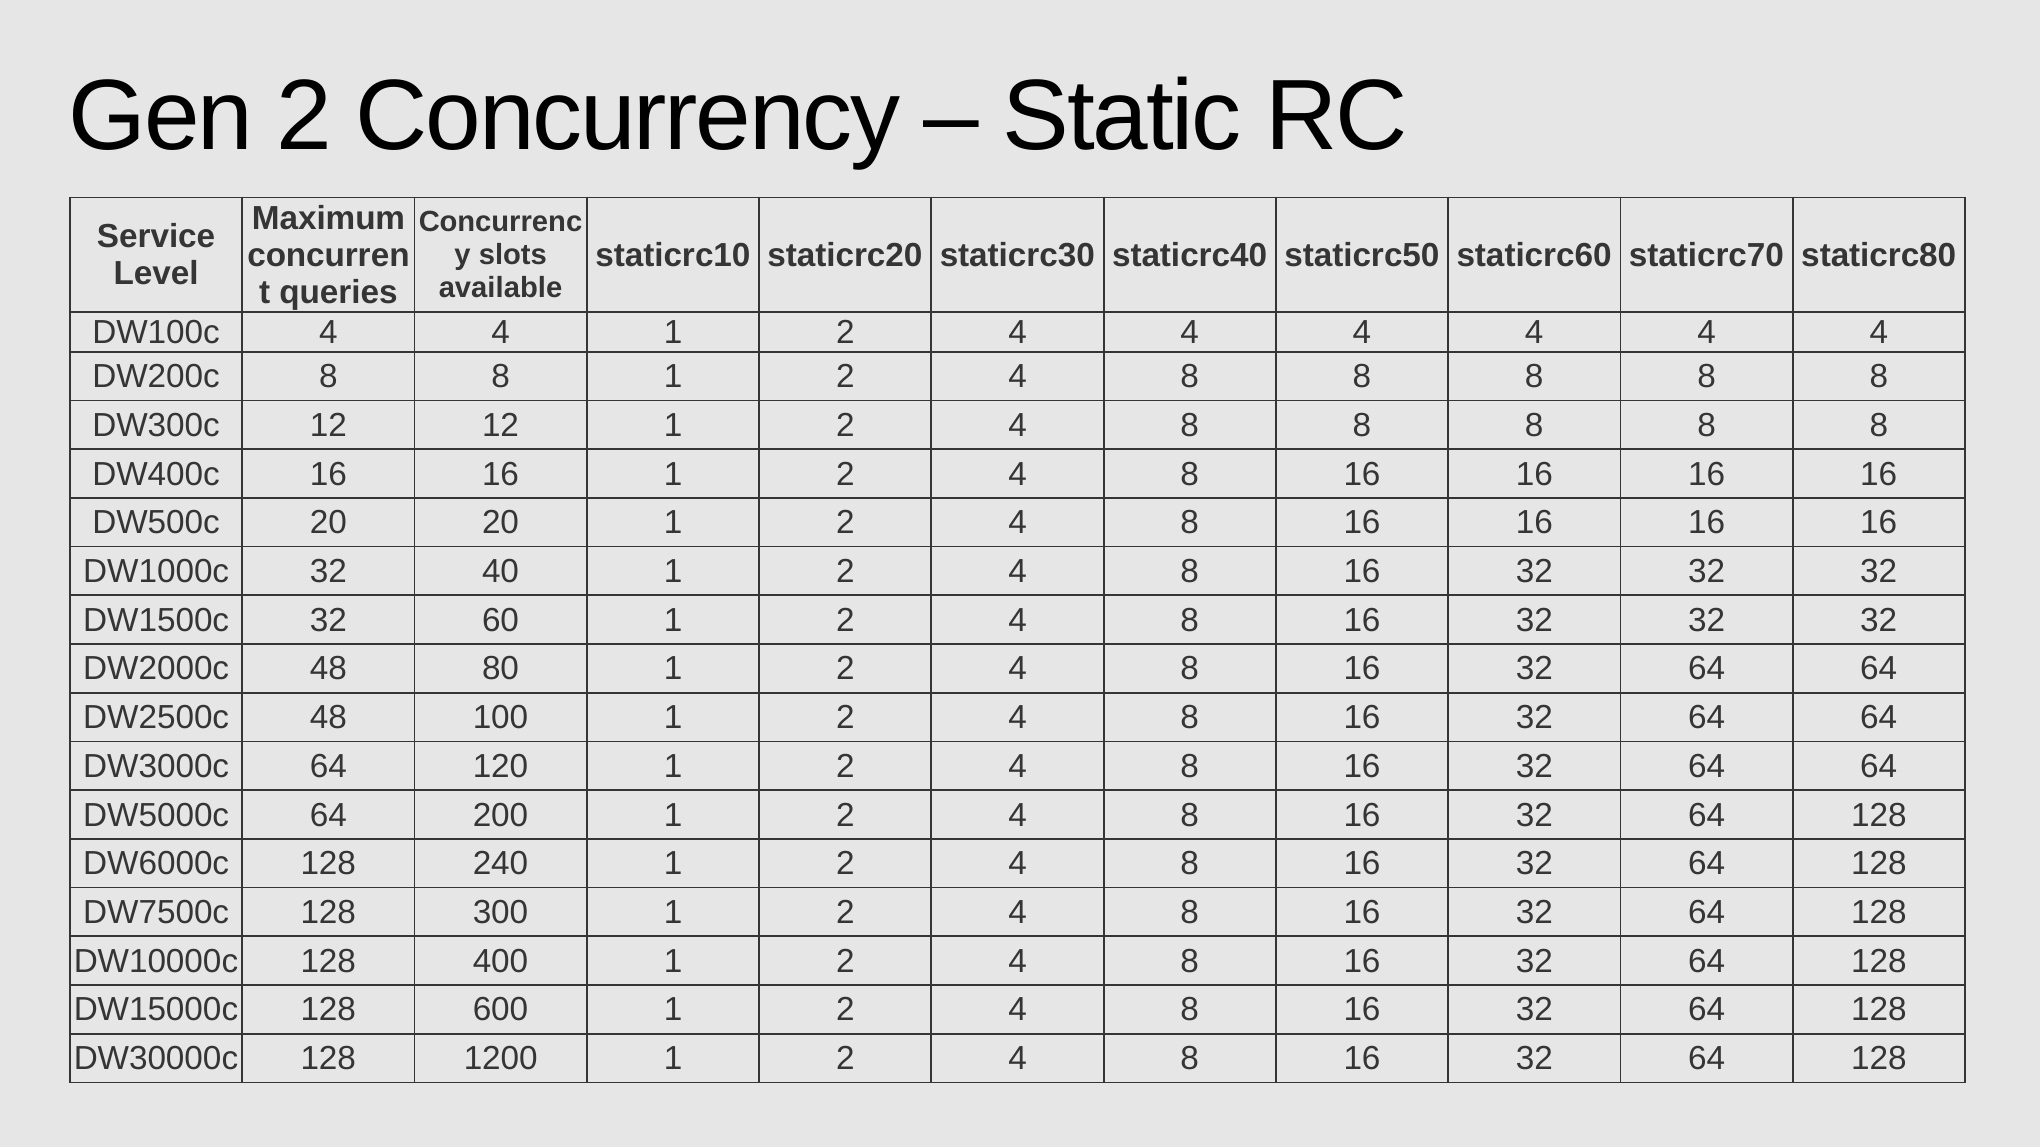

# Gen 2 Concurrency – Static RC
| Service Level | Maximum concurrent queries | Concurrency slots available | staticrc10 | staticrc20 | staticrc30 | staticrc40 | staticrc50 | staticrc60 | staticrc70 | staticrc80 |
| --- | --- | --- | --- | --- | --- | --- | --- | --- | --- | --- |
| DW100c | 4 | 4 | 1 | 2 | 4 | 4 | 4 | 4 | 4 | 4 |
| DW200c | 8 | 8 | 1 | 2 | 4 | 8 | 8 | 8 | 8 | 8 |
| DW300c | 12 | 12 | 1 | 2 | 4 | 8 | 8 | 8 | 8 | 8 |
| DW400c | 16 | 16 | 1 | 2 | 4 | 8 | 16 | 16 | 16 | 16 |
| DW500c | 20 | 20 | 1 | 2 | 4 | 8 | 16 | 16 | 16 | 16 |
| DW1000c | 32 | 40 | 1 | 2 | 4 | 8 | 16 | 32 | 32 | 32 |
| DW1500c | 32 | 60 | 1 | 2 | 4 | 8 | 16 | 32 | 32 | 32 |
| DW2000c | 48 | 80 | 1 | 2 | 4 | 8 | 16 | 32 | 64 | 64 |
| DW2500c | 48 | 100 | 1 | 2 | 4 | 8 | 16 | 32 | 64 | 64 |
| DW3000c | 64 | 120 | 1 | 2 | 4 | 8 | 16 | 32 | 64 | 64 |
| DW5000c | 64 | 200 | 1 | 2 | 4 | 8 | 16 | 32 | 64 | 128 |
| DW6000c | 128 | 240 | 1 | 2 | 4 | 8 | 16 | 32 | 64 | 128 |
| DW7500c | 128 | 300 | 1 | 2 | 4 | 8 | 16 | 32 | 64 | 128 |
| DW10000c | 128 | 400 | 1 | 2 | 4 | 8 | 16 | 32 | 64 | 128 |
| DW15000c | 128 | 600 | 1 | 2 | 4 | 8 | 16 | 32 | 64 | 128 |
| DW30000c | 128 | 1200 | 1 | 2 | 4 | 8 | 16 | 32 | 64 | 128 |